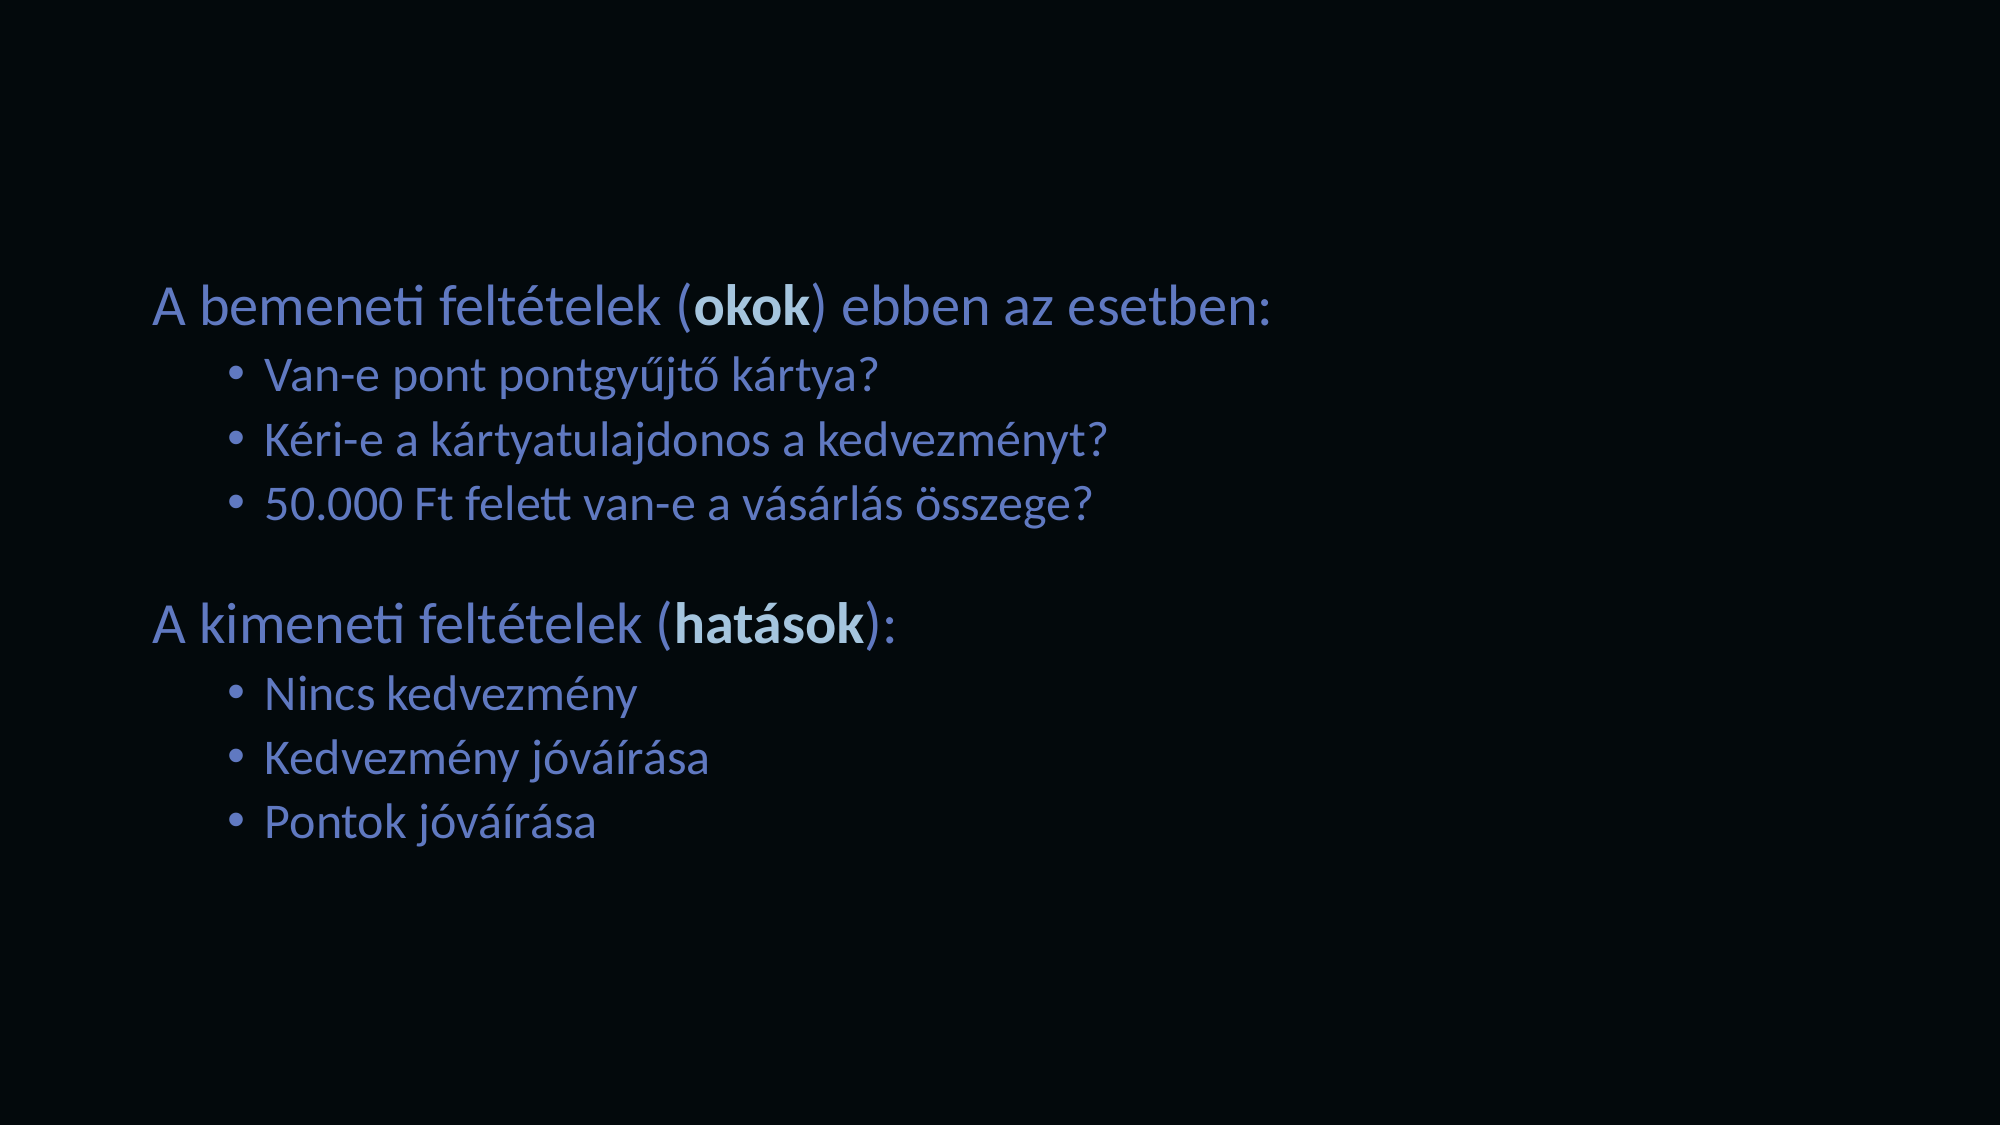

A bemeneti feltételek (okok) ebben az esetben:
Van-e pont pontgyűjtő kártya?
Kéri-e a kártyatulajdonos a kedvezményt?
50.000 Ft felett van-e a vásárlás összege?
A kimeneti feltételek (hatások):
Nincs kedvezmény
Kedvezmény jóváírása
Pontok jóváírása